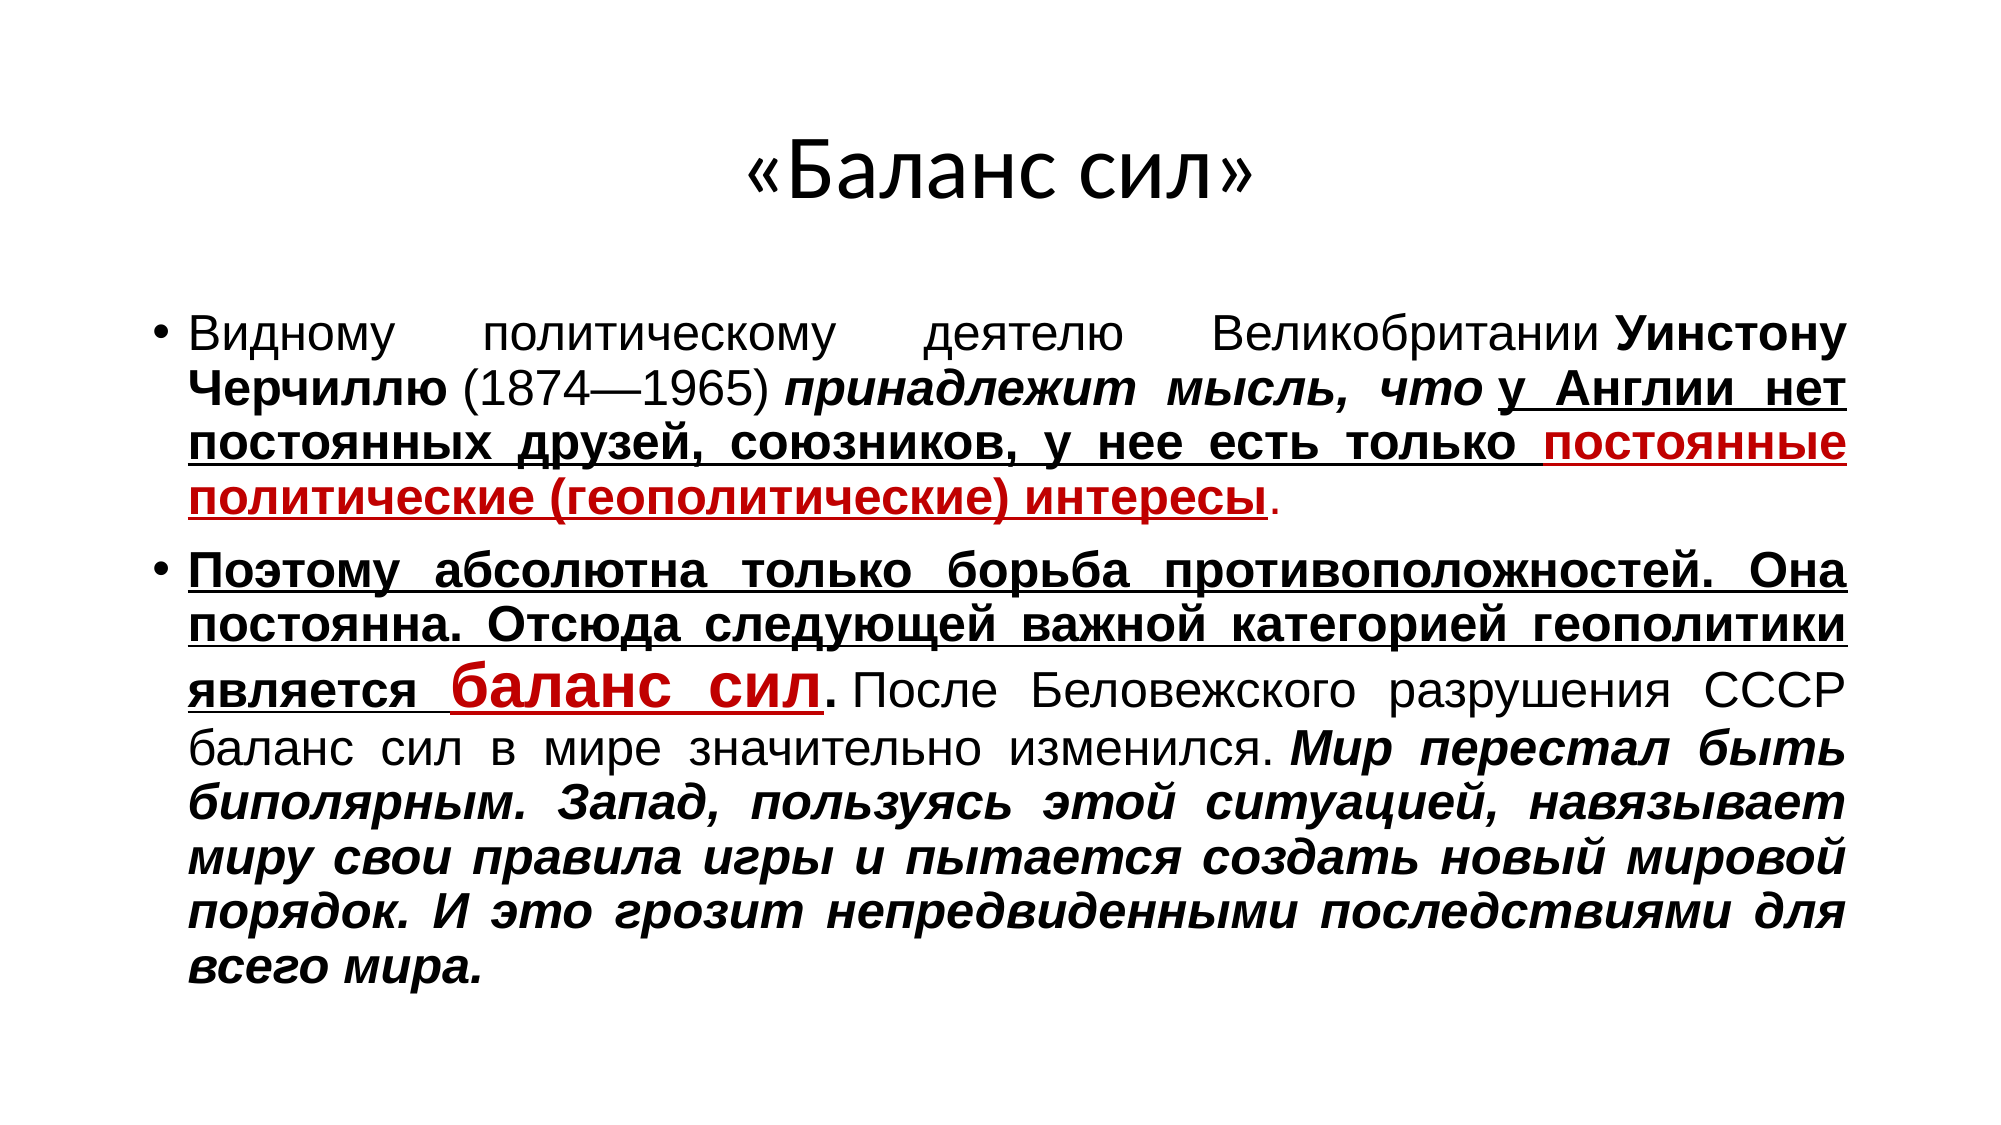

# «Баланс сил»
Видному политическому деятелю Великобритании Уинстону Черчиллю (1874—1965) принадлежит мысль, что у Англии нет постоянных друзей, союзников, у нее есть только постоянные политические (геополитические) интересы.
Поэтому абсолютна только борьба противоположностей. Она постоянна. Отсюда следующей важной категорией геополитики является баланс сил. После Беловежского разрушения СССР баланс сил в мире значительно изменился. Мир перестал быть биполярным. Запад, пользуясь этой ситуацией, навязывает миру свои правила игры и пытается создать новый мировой порядок. И это грозит непредвиденными последствиями для всего мира.